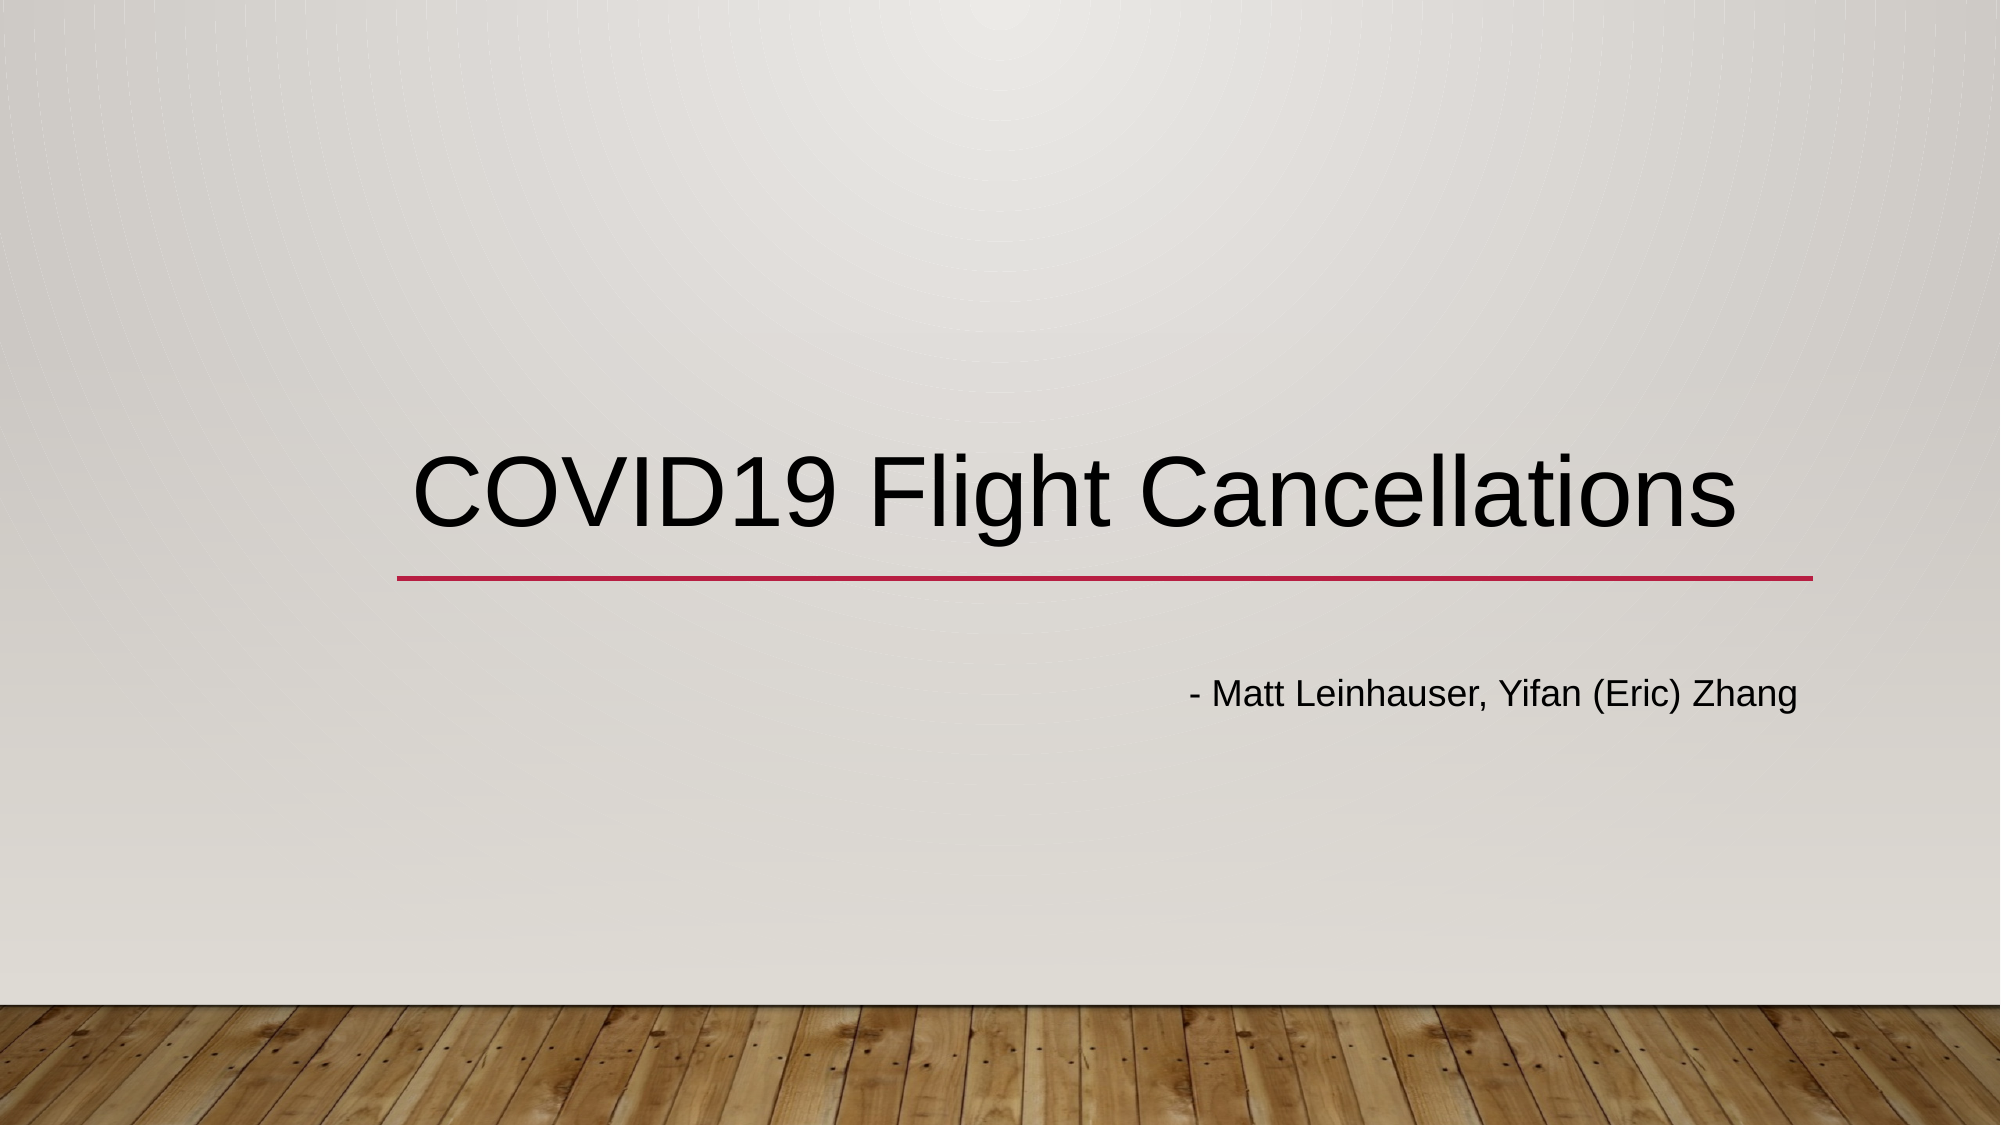

# COVID19 Flight Cancellations

- Matt Leinhauser, Yifan (Eric) Zhang